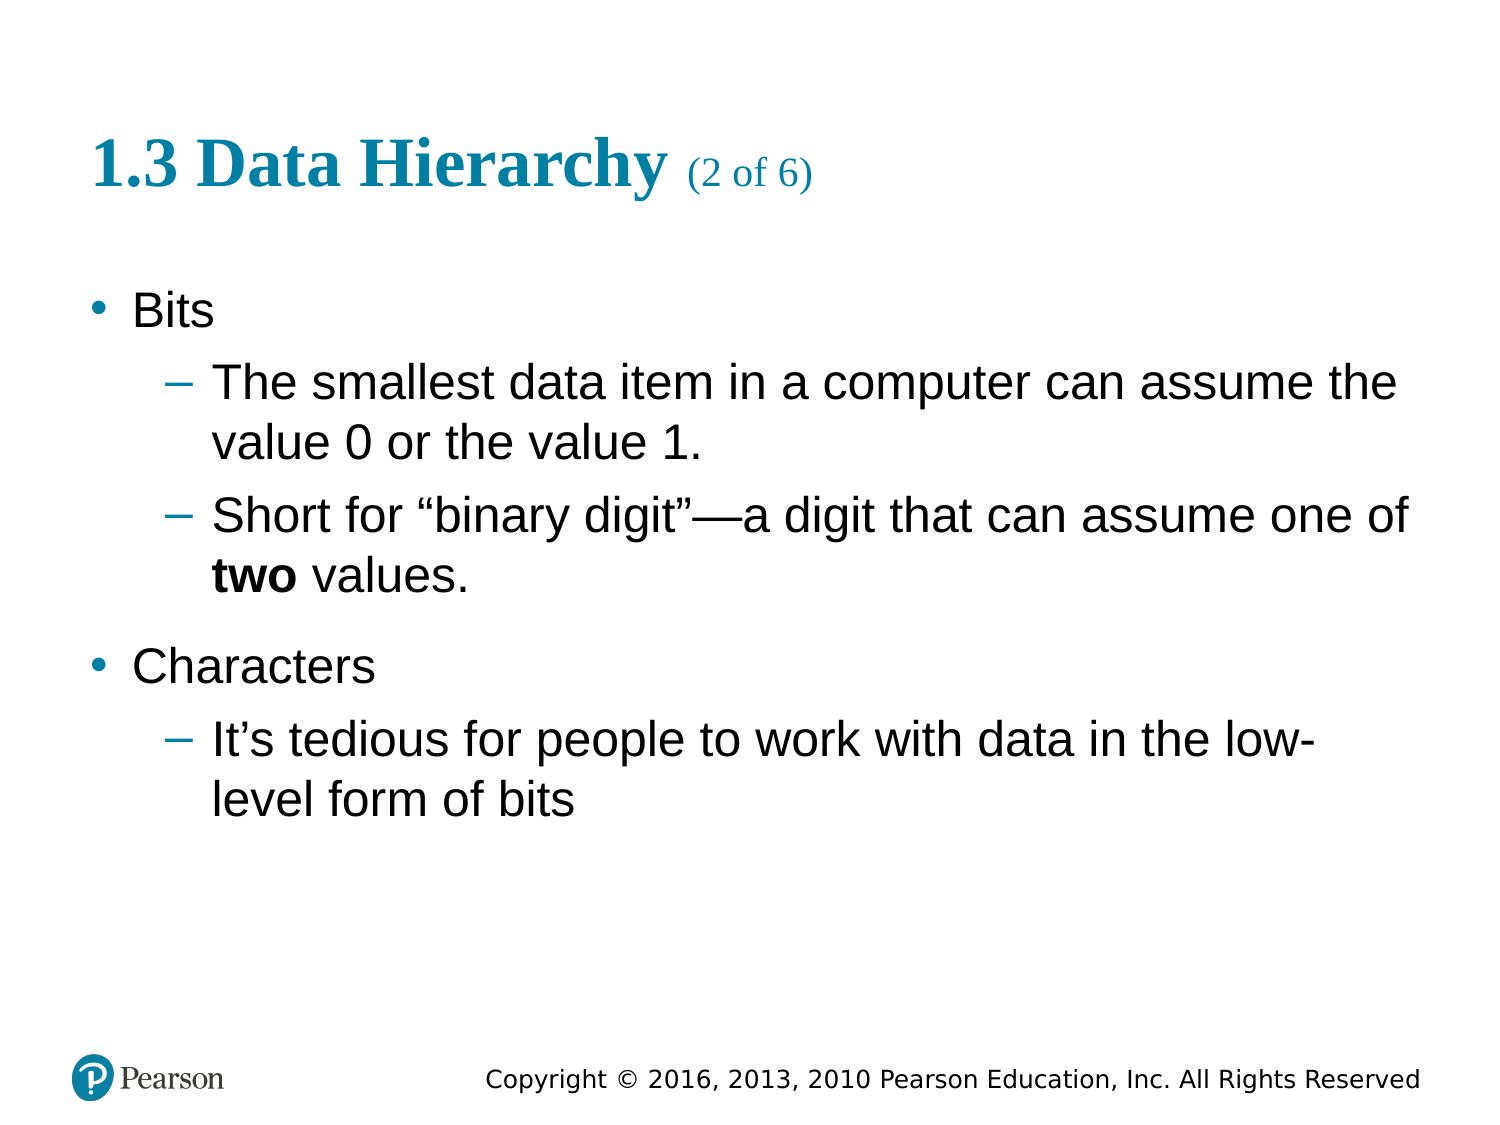

# 1.3 Data Hierarchy (2 of 6)
Bits
The smallest data item in a computer can assume the value 0 or the value 1.
Short for “binary digit”—a digit that can assume one of two values.
Characters
It’s tedious for people to work with data in the low-level form of bits